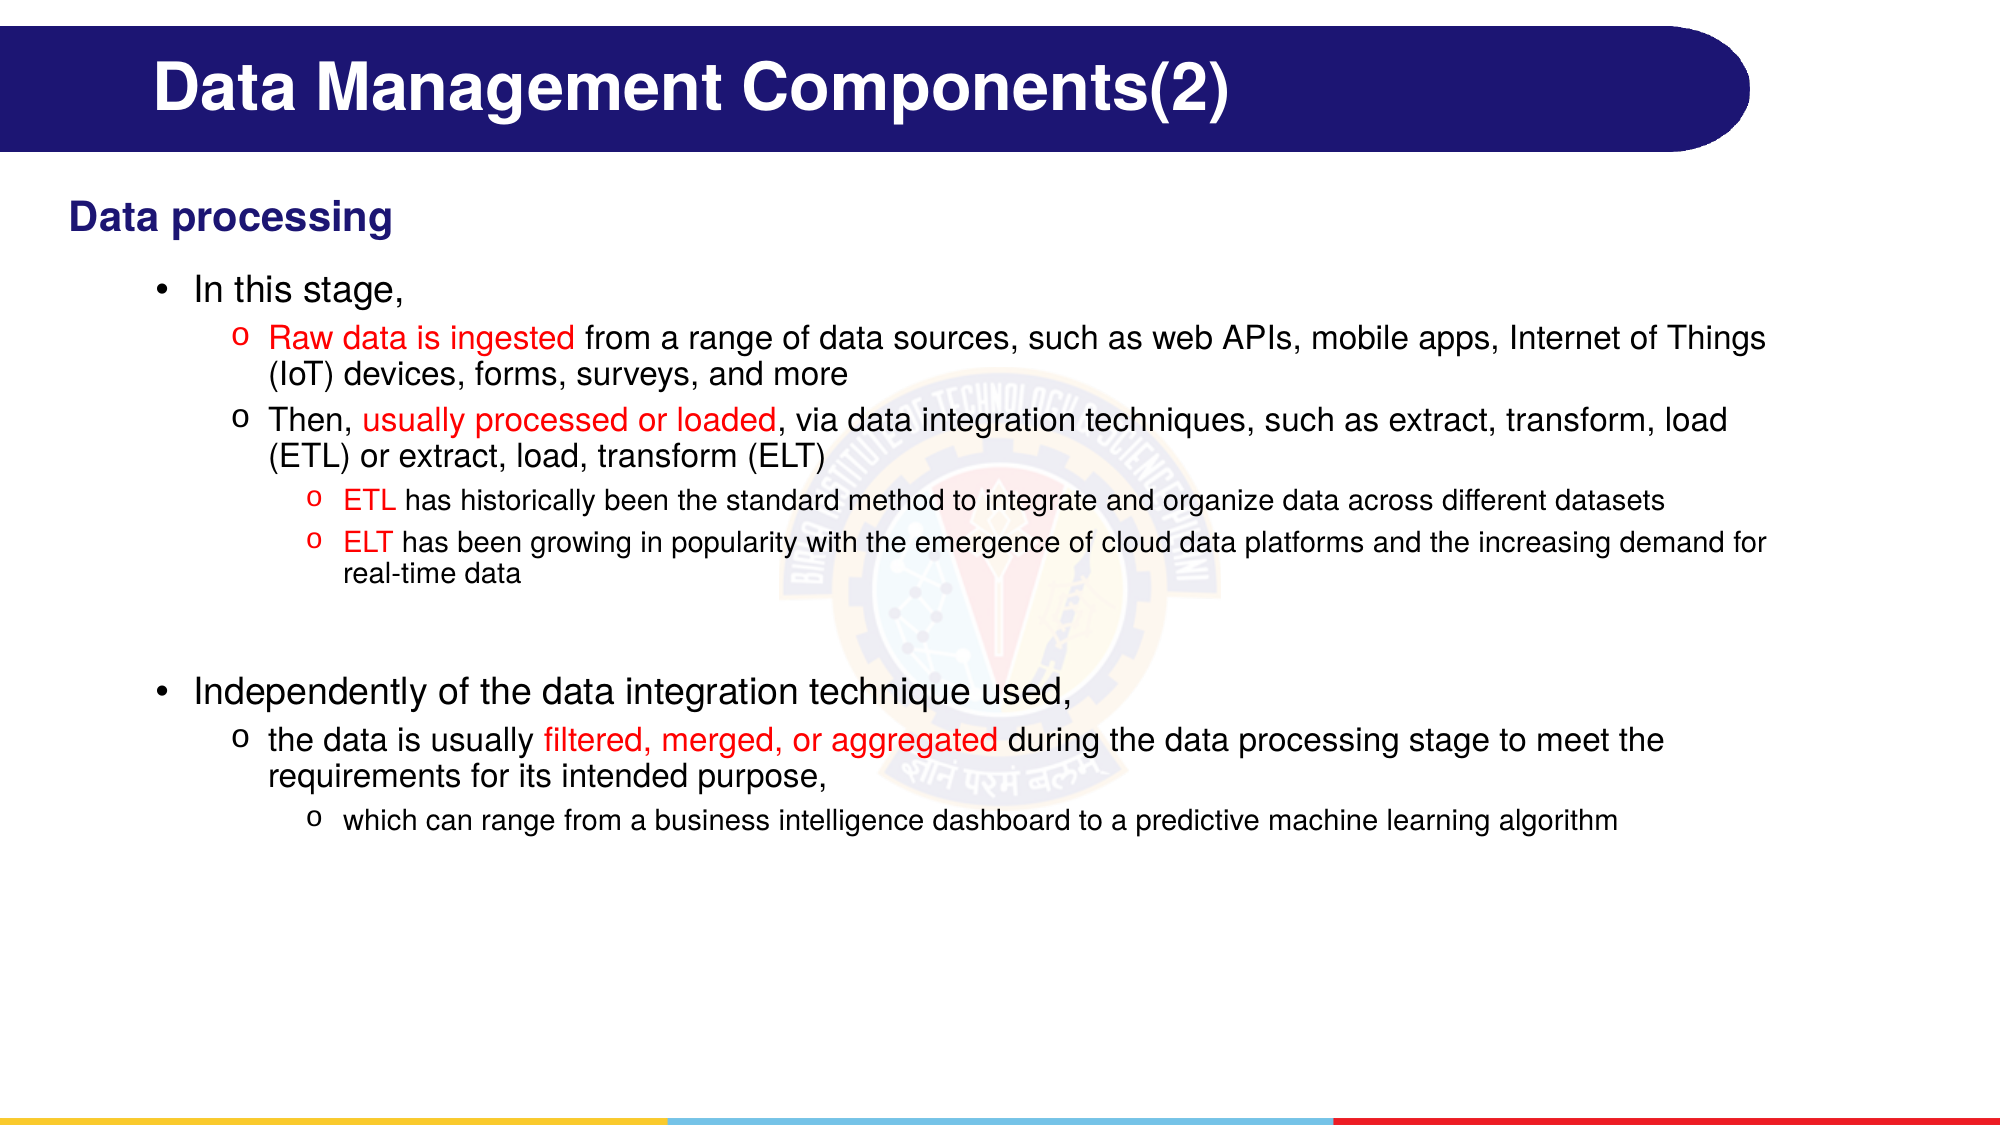

# Data Management Components(2)
Data processing

In this stage,
Raw data is ingested from a range of data sources, such as web APIs, mobile apps, Internet of Things (IoT) devices, forms, surveys, and more
Then, usually processed or loaded, via data integration techniques, such as extract, transform, load (ETL) or extract, load, transform (ELT)
ETL has historically been the standard method to integrate and organize data across different datasets
ELT has been growing in popularity with the emergence of cloud data platforms and the increasing demand for real-time data

Independently of the data integration technique used,
the data is usually filtered, merged, or aggregated during the data processing stage to meet the requirements for its intended purpose,
which can range from a business intelligence dashboard to a predictive machine learning algorithm